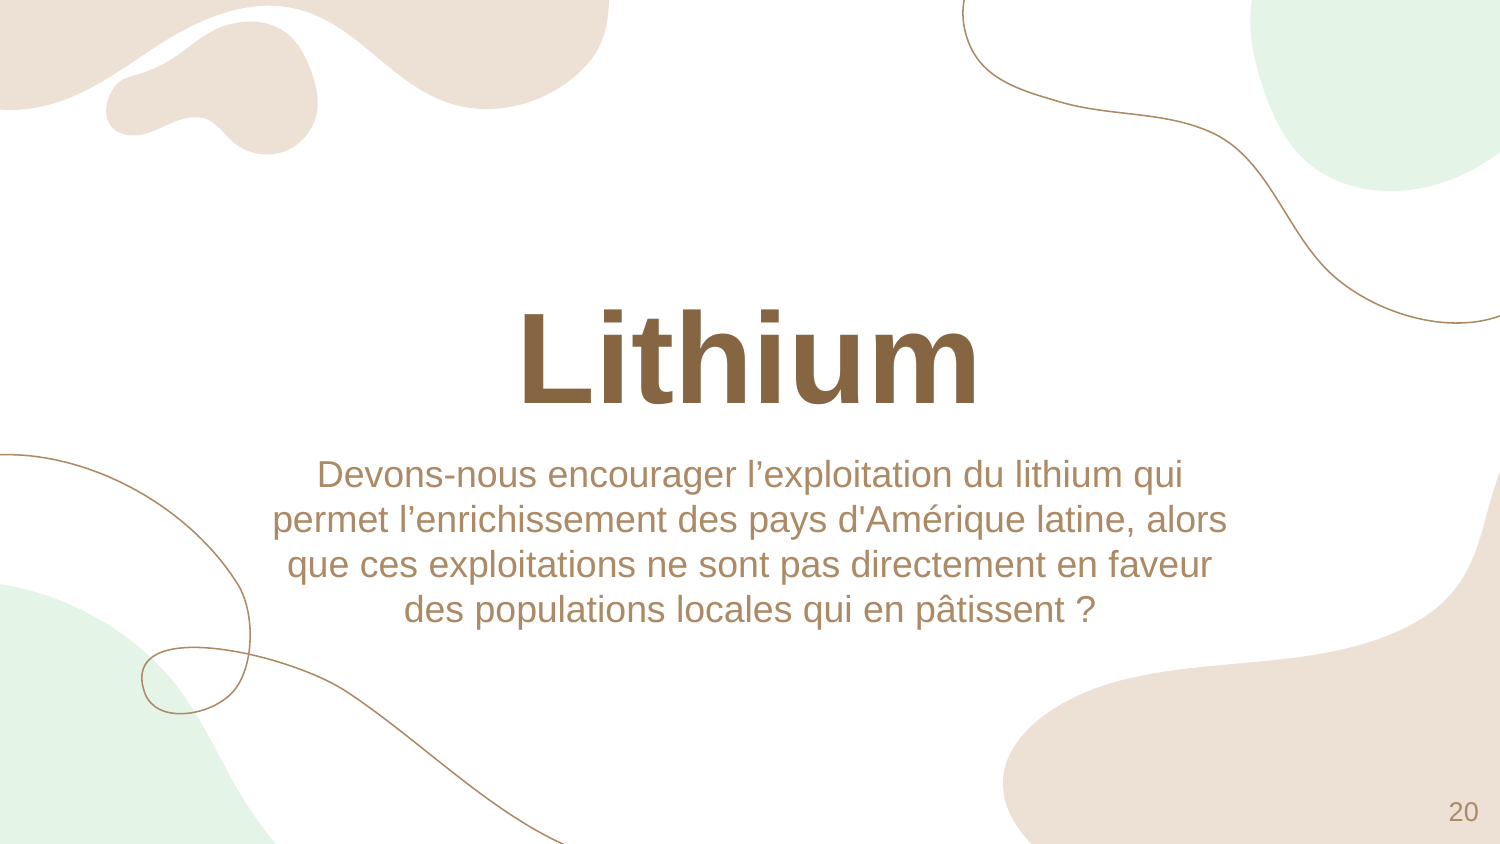

# Lithium
Devons-nous encourager l’exploitation du lithium qui permet l’enrichissement des pays d'Amérique latine, alors que ces exploitations ne sont pas directement en faveur des populations locales qui en pâtissent ?

20